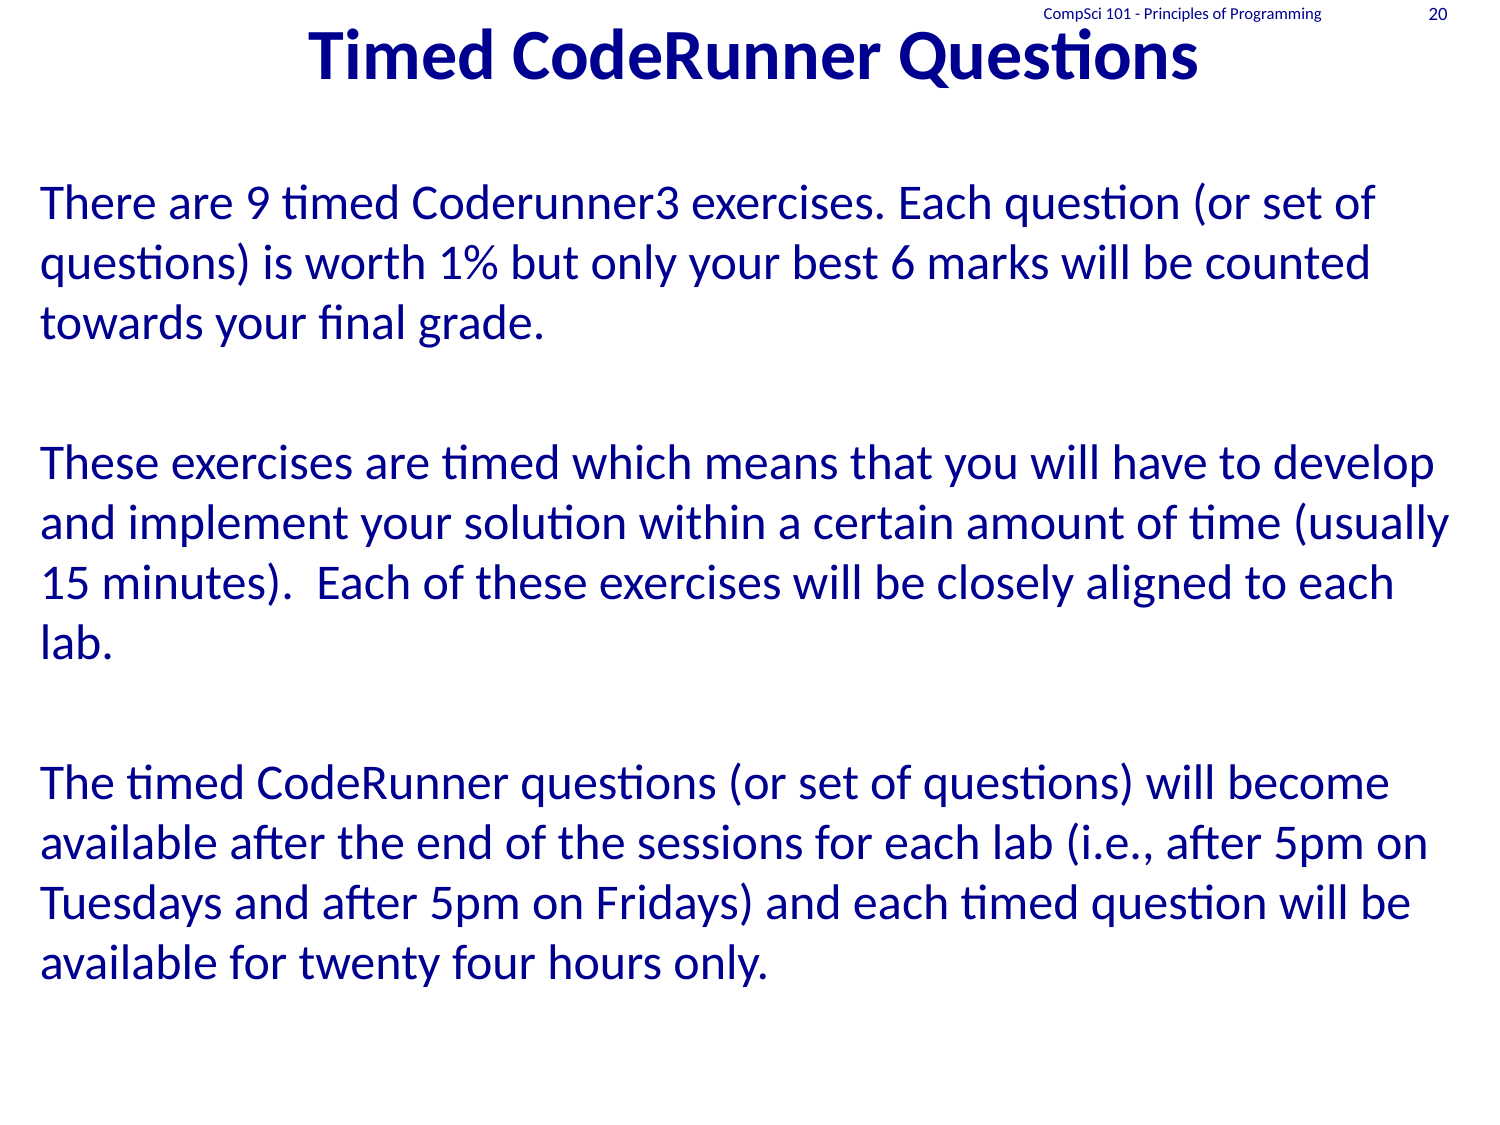

# Timed CodeRunner Questions
CompSci 101 - Principles of Programming
20
There are 9 timed Coderunner3 exercises. Each question (or set of questions) is worth 1% but only your best 6 marks will be counted towards your final grade.

These exercises are timed which means that you will have to develop and implement your solution within a certain amount of time (usually 15 minutes).  Each of these exercises will be closely aligned to each lab.

The timed CodeRunner questions (or set of questions) will become available after the end of the sessions for each lab (i.e., after 5pm on Tuesdays and after 5pm on Fridays) and each timed question will be available for twenty four hours only.